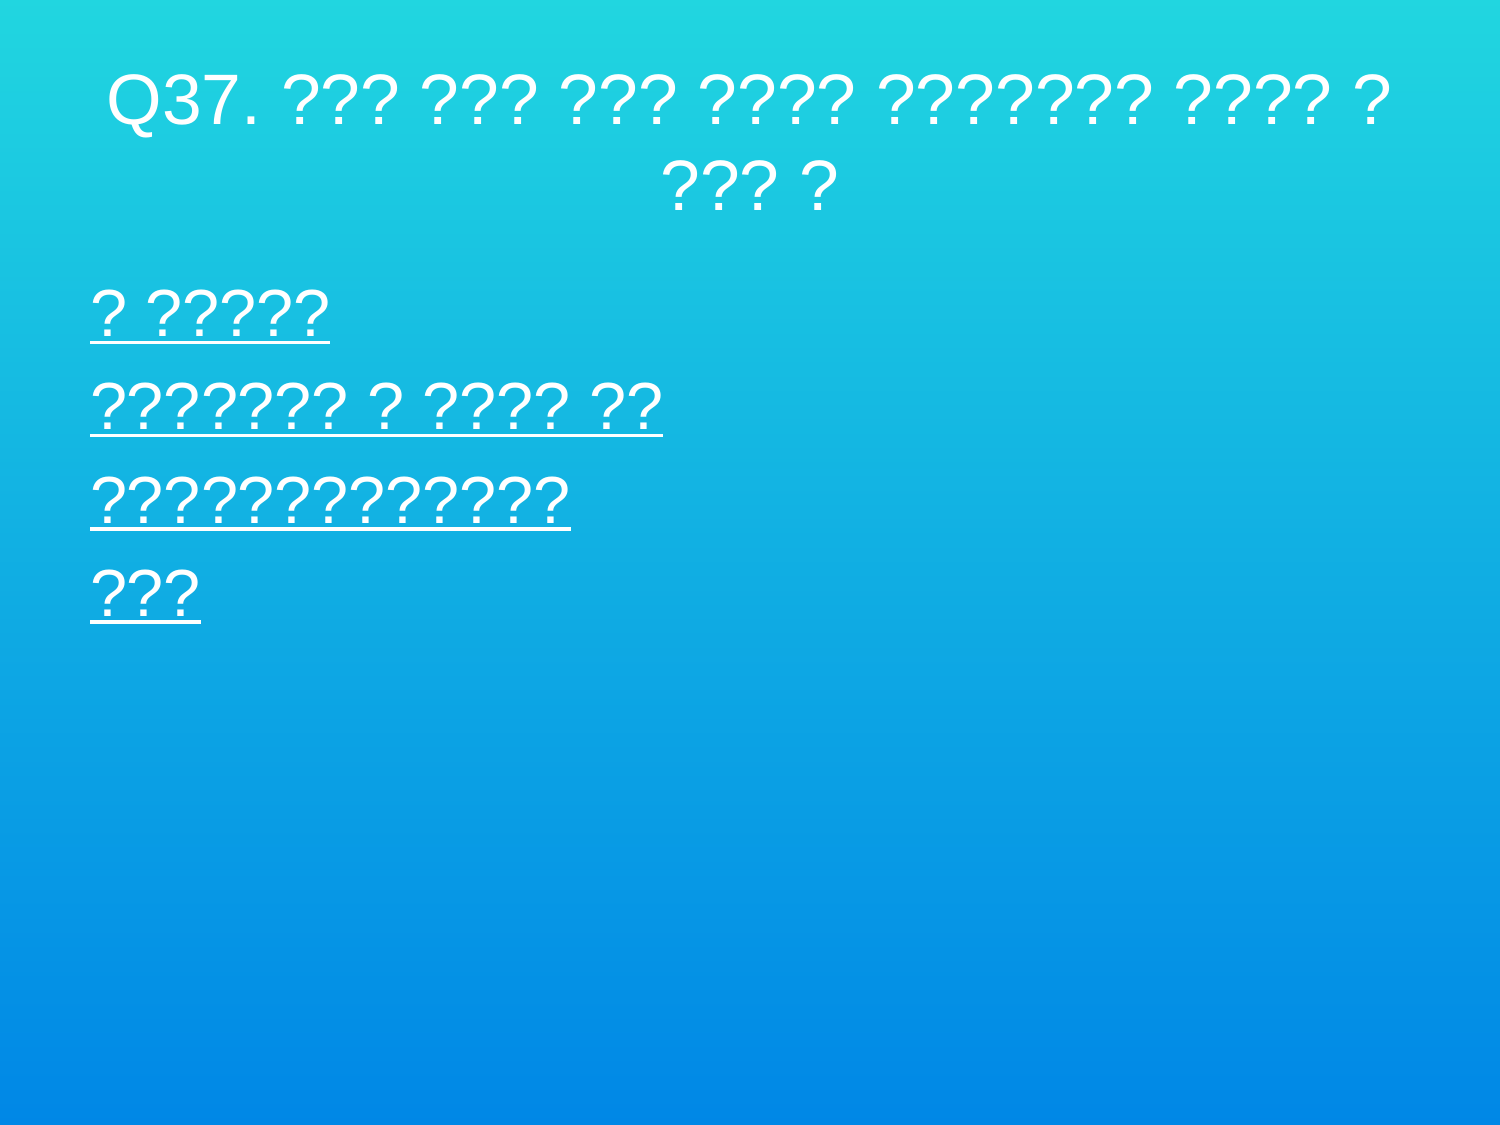

# Q37. ??? ??? ??? ???? ??????? ???? ???? ?
? ?????
??????? ? ???? ??
?????????????
???